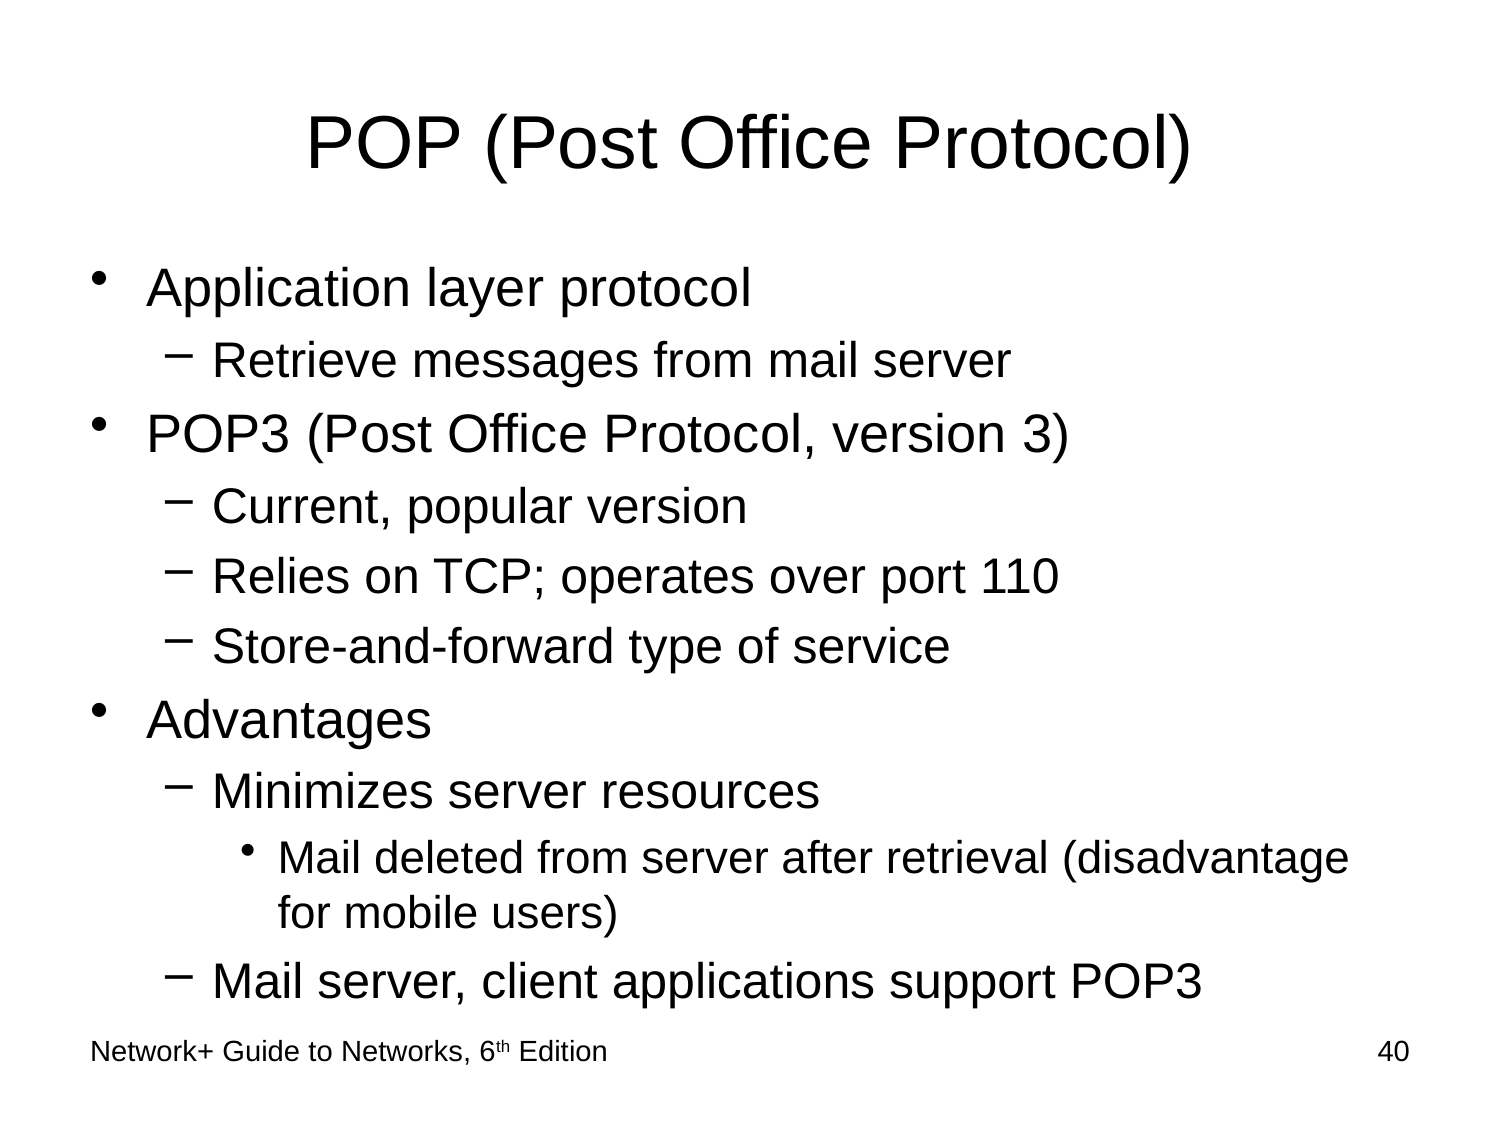

# POP (Post Office Protocol)
Application layer protocol
Retrieve messages from mail server
POP3 (Post Office Protocol, version 3)
Current, popular version
Relies on TCP; operates over port 110
Store-and-forward type of service
Advantages
Minimizes server resources
Mail deleted from server after retrieval (disadvantage for mobile users)
Mail server, client applications support POP3
Network+ Guide to Networks, 6th Edition
40